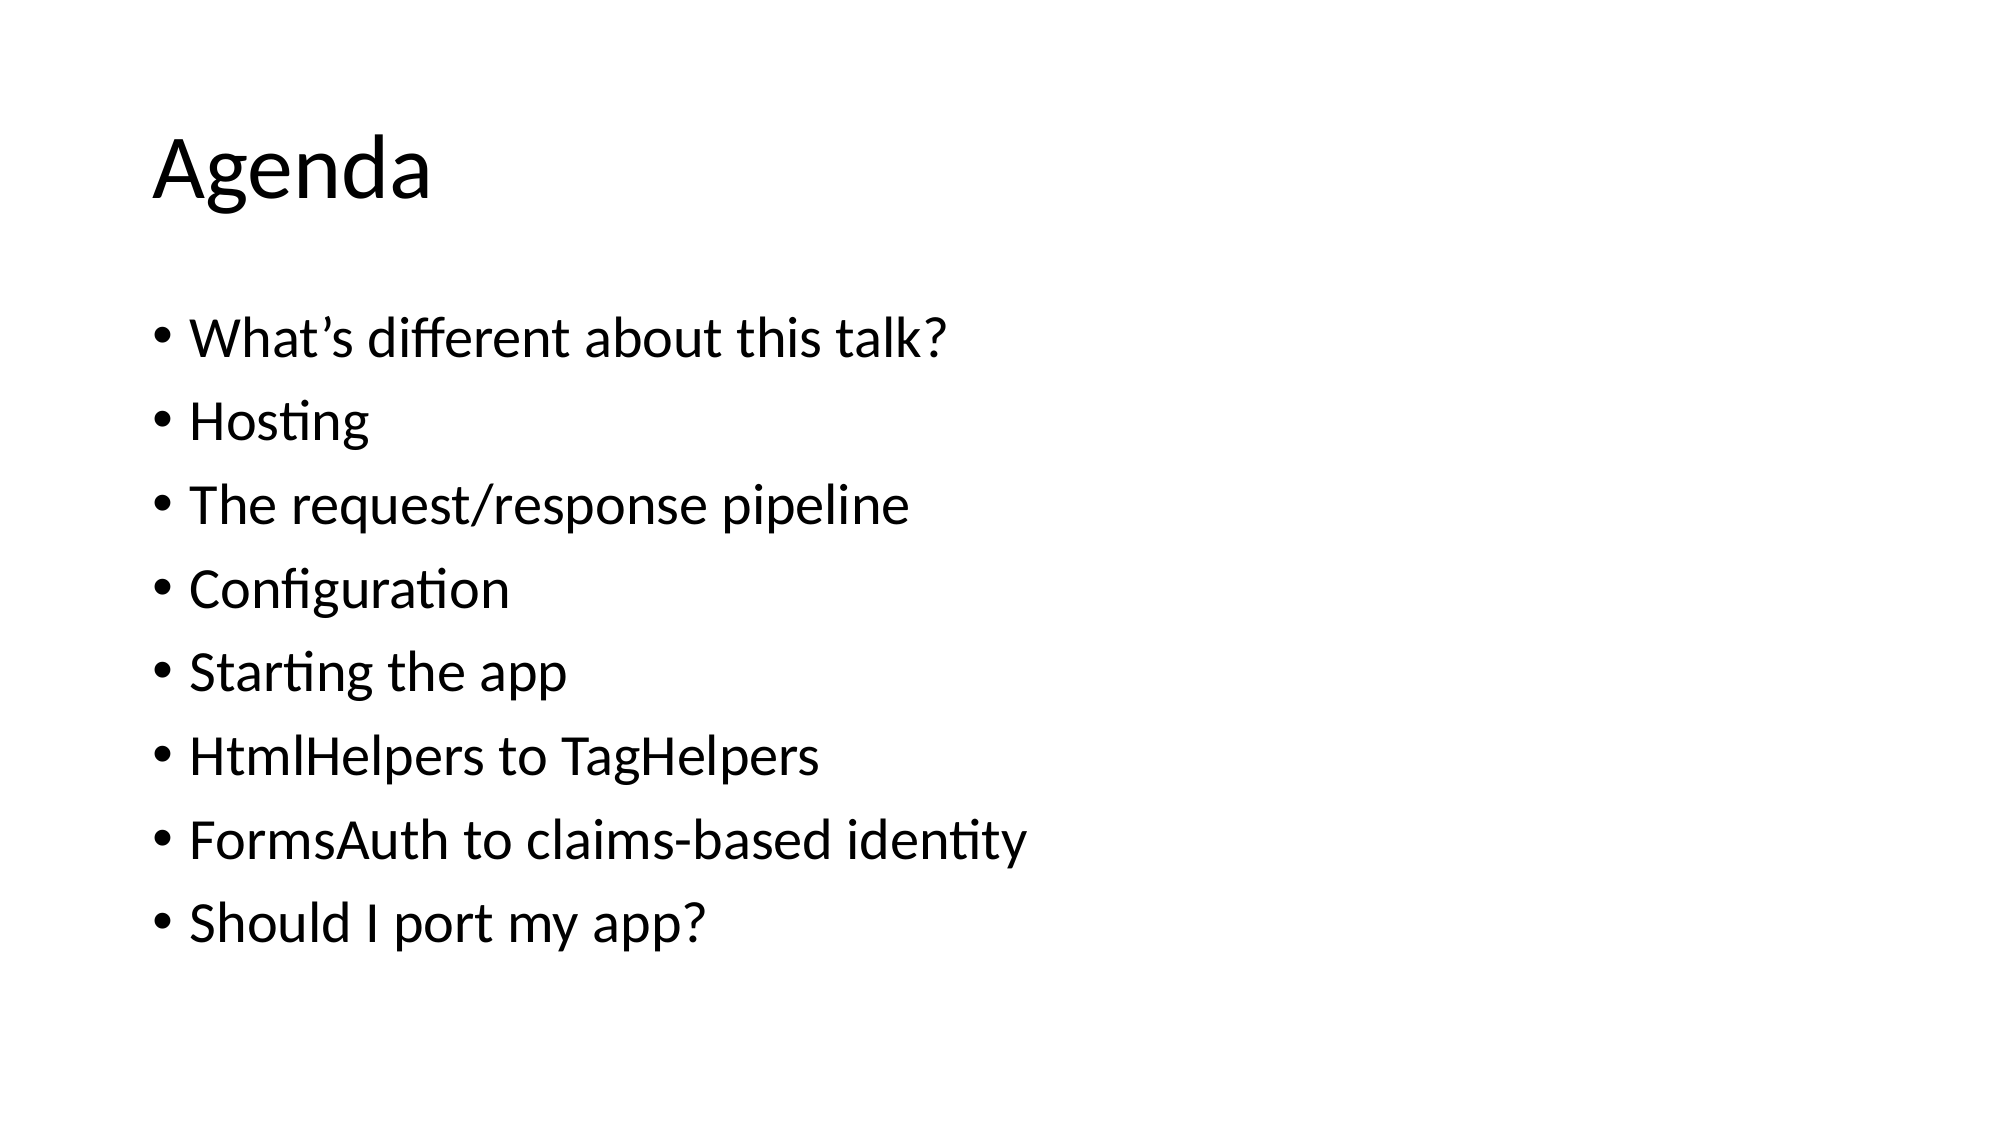

# Agenda
What’s different about this talk?
Hosting
The request/response pipeline
Configuration
Starting the app
HtmlHelpers to TagHelpers
FormsAuth to claims-based identity
Should I port my app?